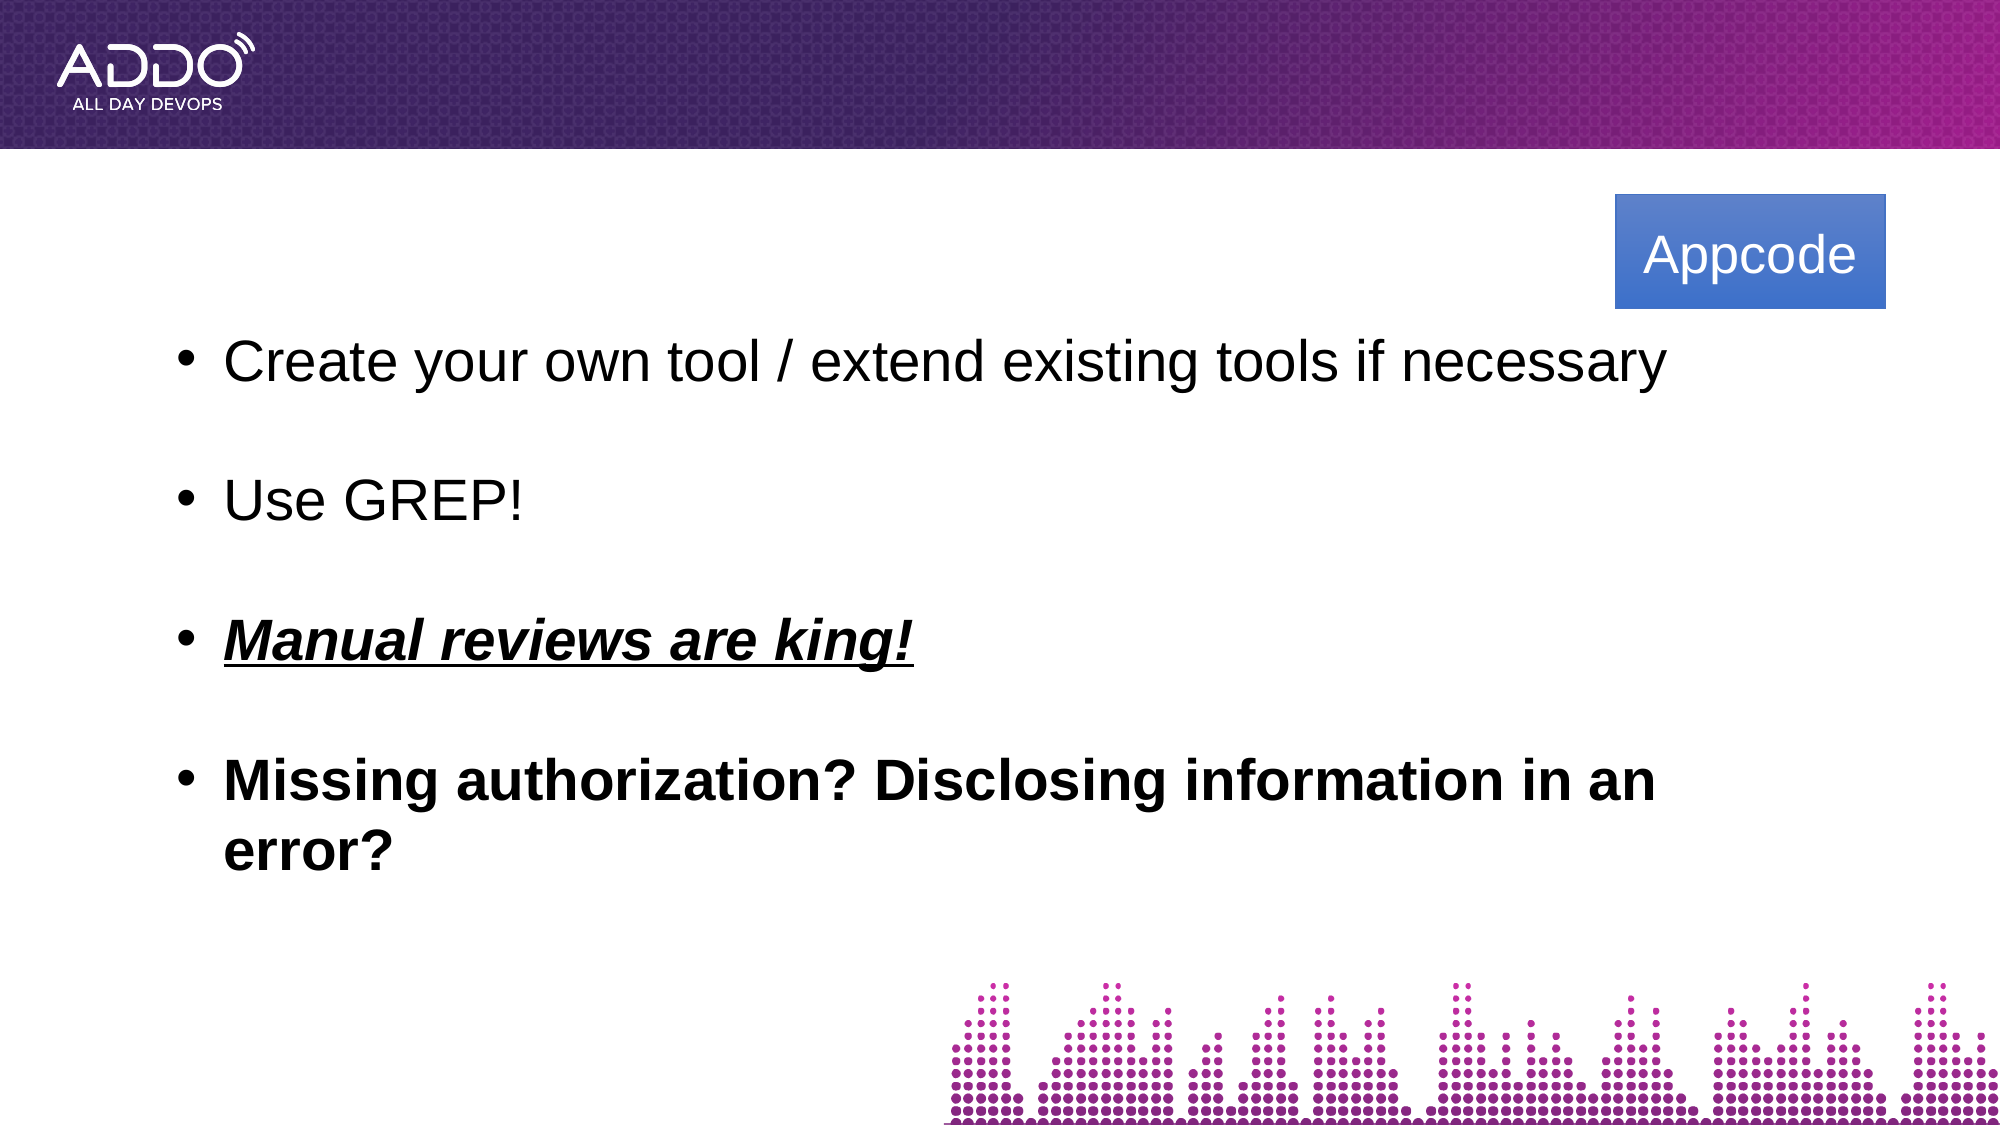

Appcode
Create your own tool / extend existing tools if necessary

Use GREP!

Manual reviews are king!

Missing authorization? Disclosing information in an error?